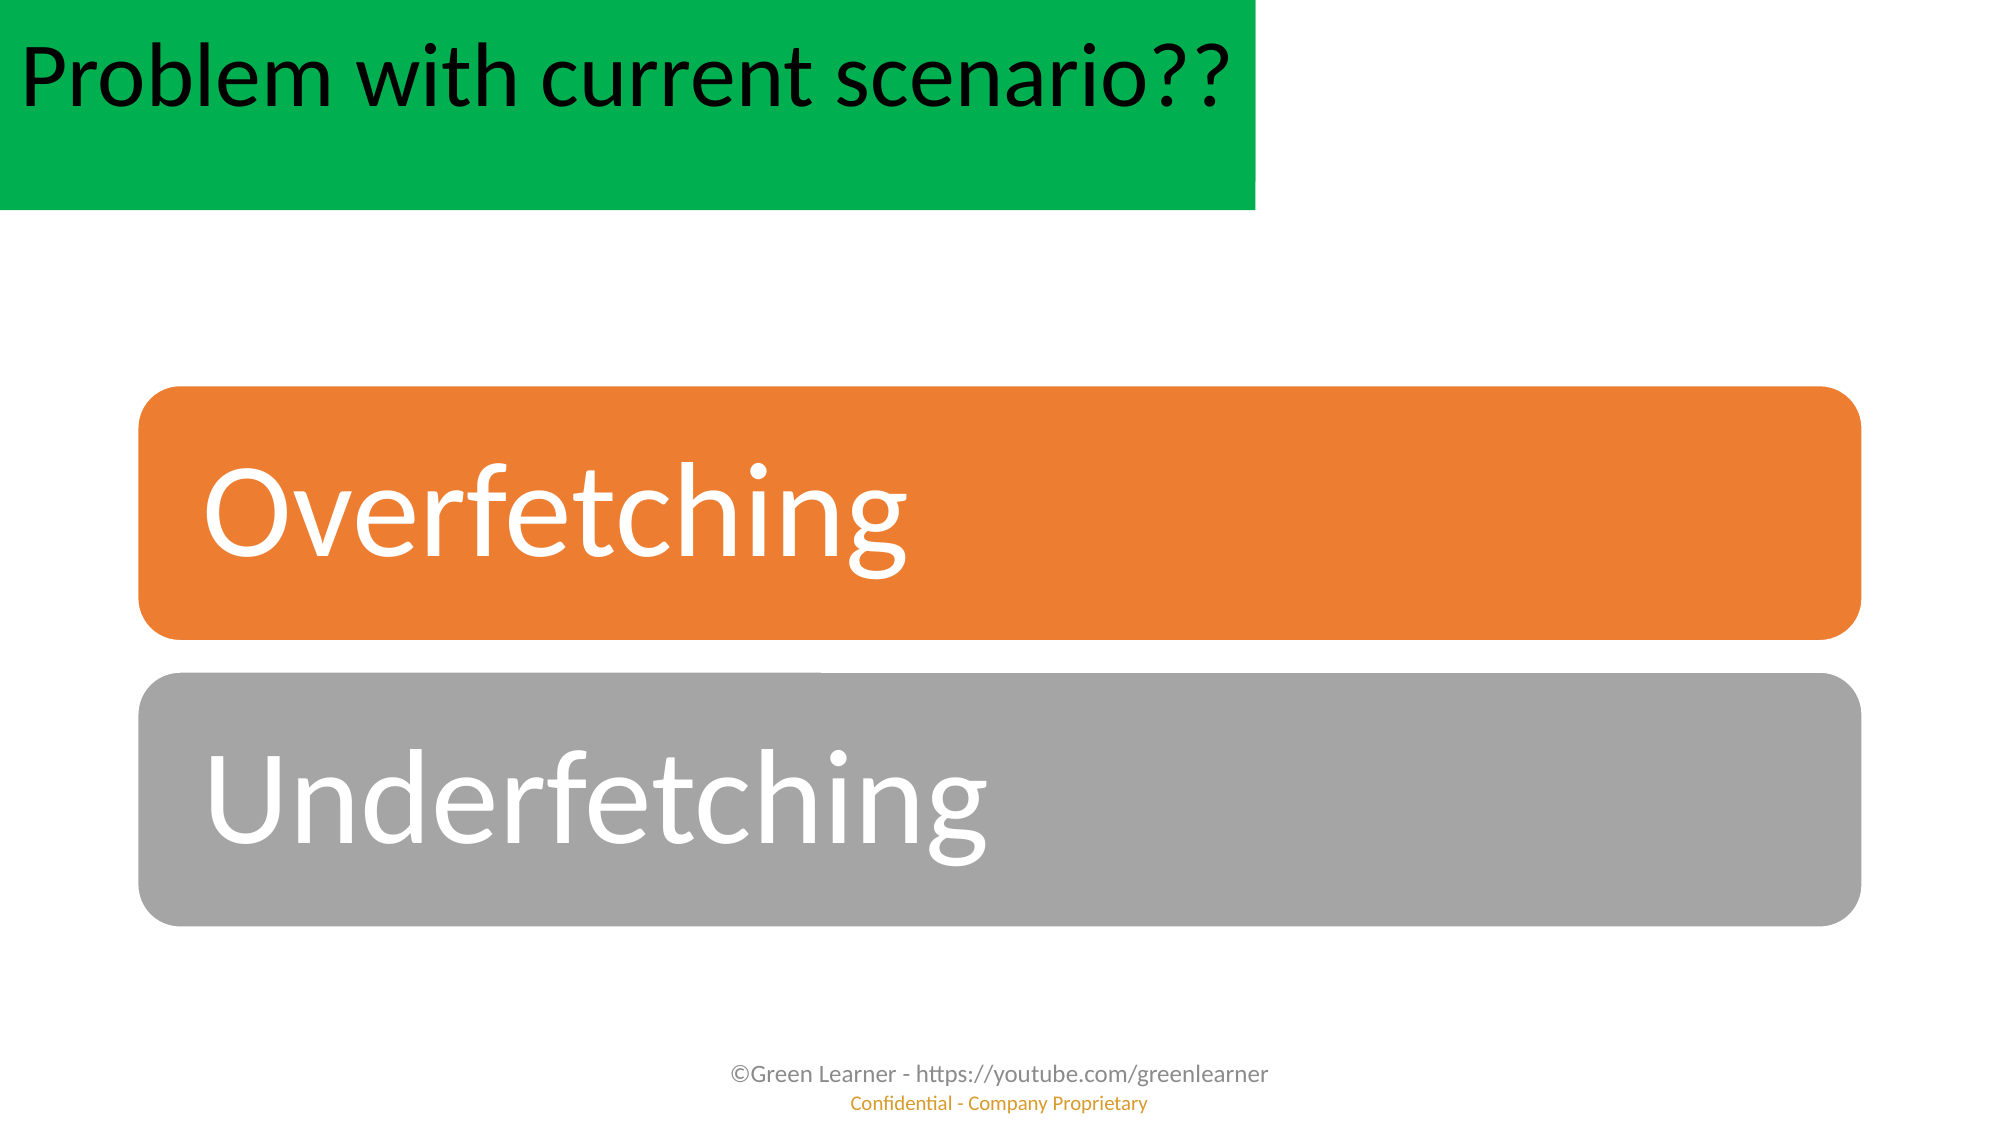

# Problem with current scenario??
Problem with current scenario??
Overfetching
Underfetching
©Green Learner - https://youtube.com/greenlearner